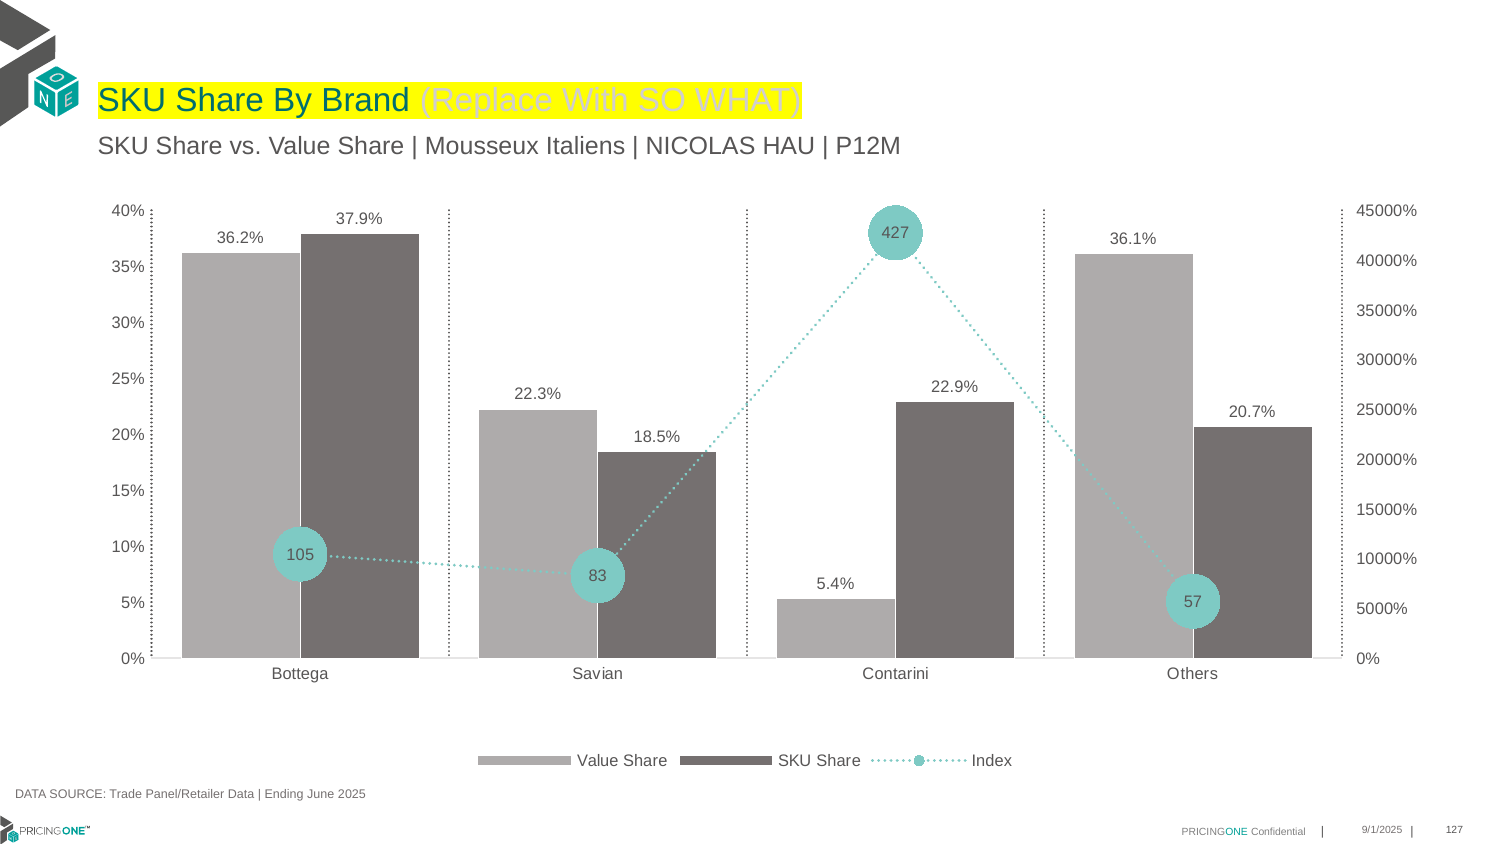

# SKU Share By Brand (Replace With SO WHAT)
SKU Share vs. Value Share | Mousseux Italiens | NICOLAS HAU | P12M

### Chart

| Category | Value Share | SKU Share | Index |
|---|---|---|---|
| Bottega | 0.36233658344628566 | 0.37905236907730677 | 104.61333091790858 |
| Savian | 0.2225088540072581 | 0.18453865336658354 | 82.93542034087507 |
| Contarini | 0.05369244895282235 | 0.229426433915212 | 427.29739169990336 |
| Others | 0.36146211359363384 | 0.20698254364089777 | 57.26258322984121 |
DATA SOURCE: Trade Panel/Retailer Data | Ending June 2025

9/1/2025
127